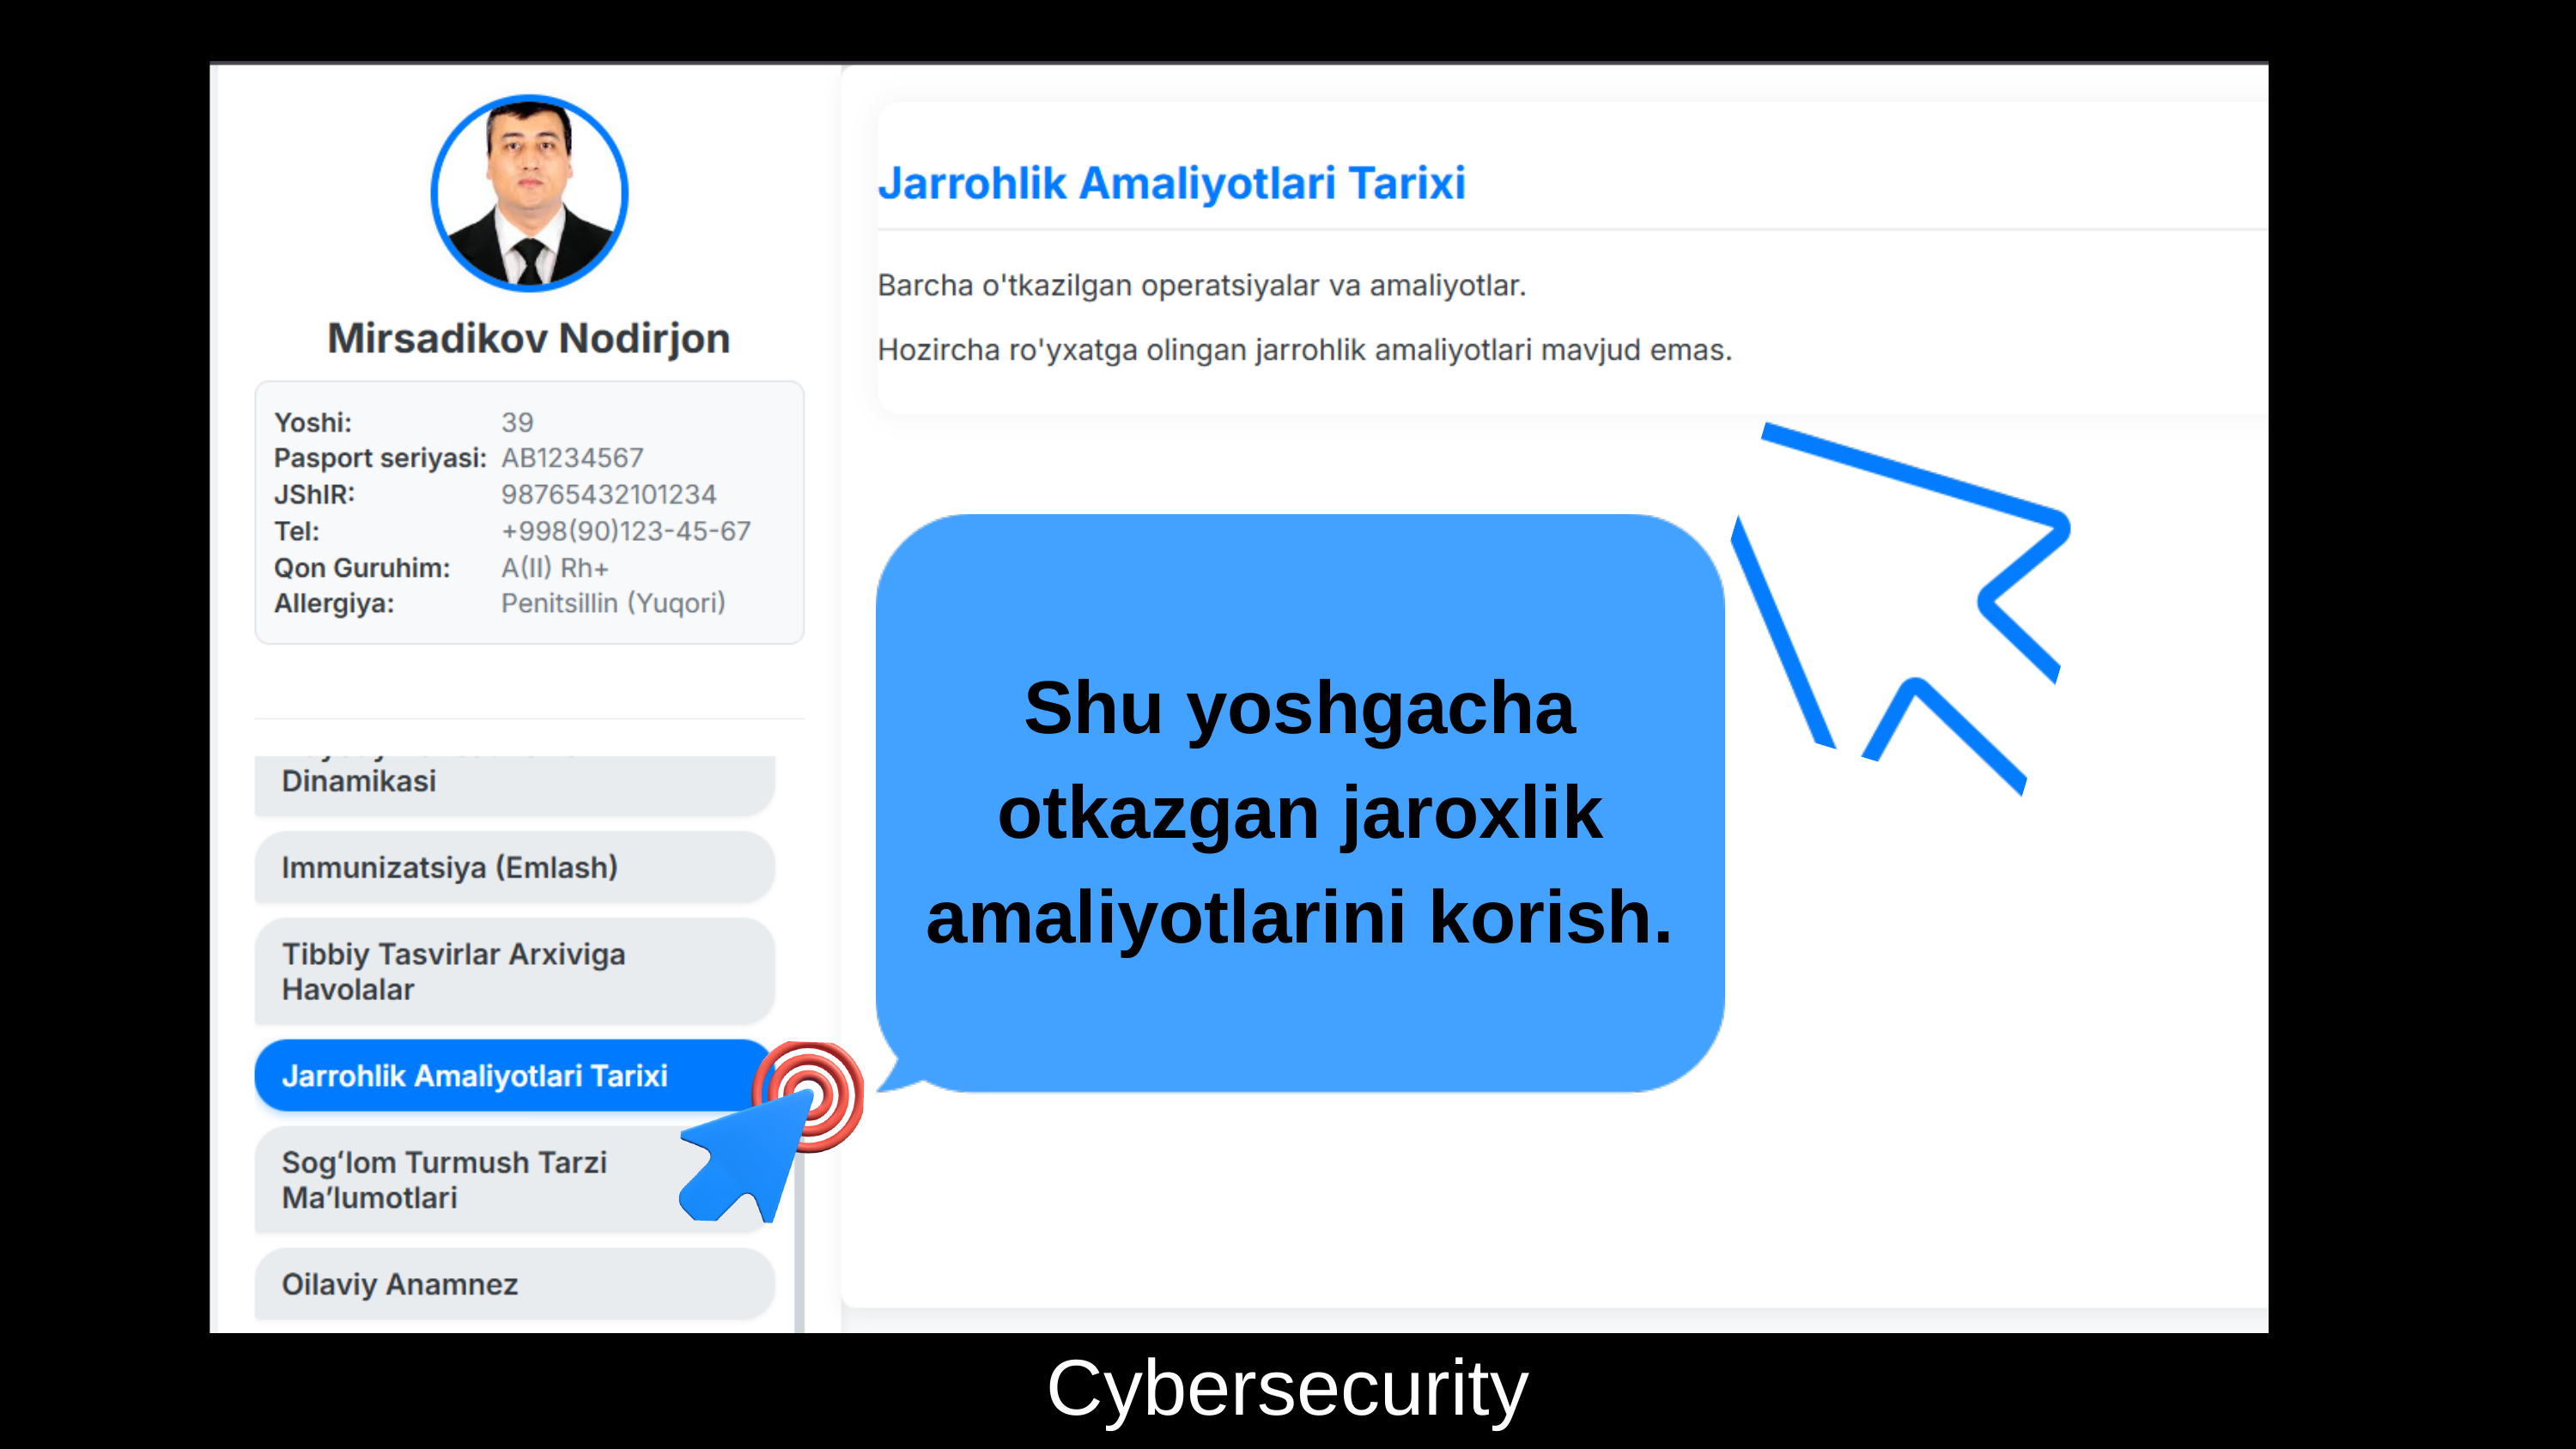

Shu yoshgacha otkazgan jaroxlik amaliyotlarini korish.

Cybersecurity